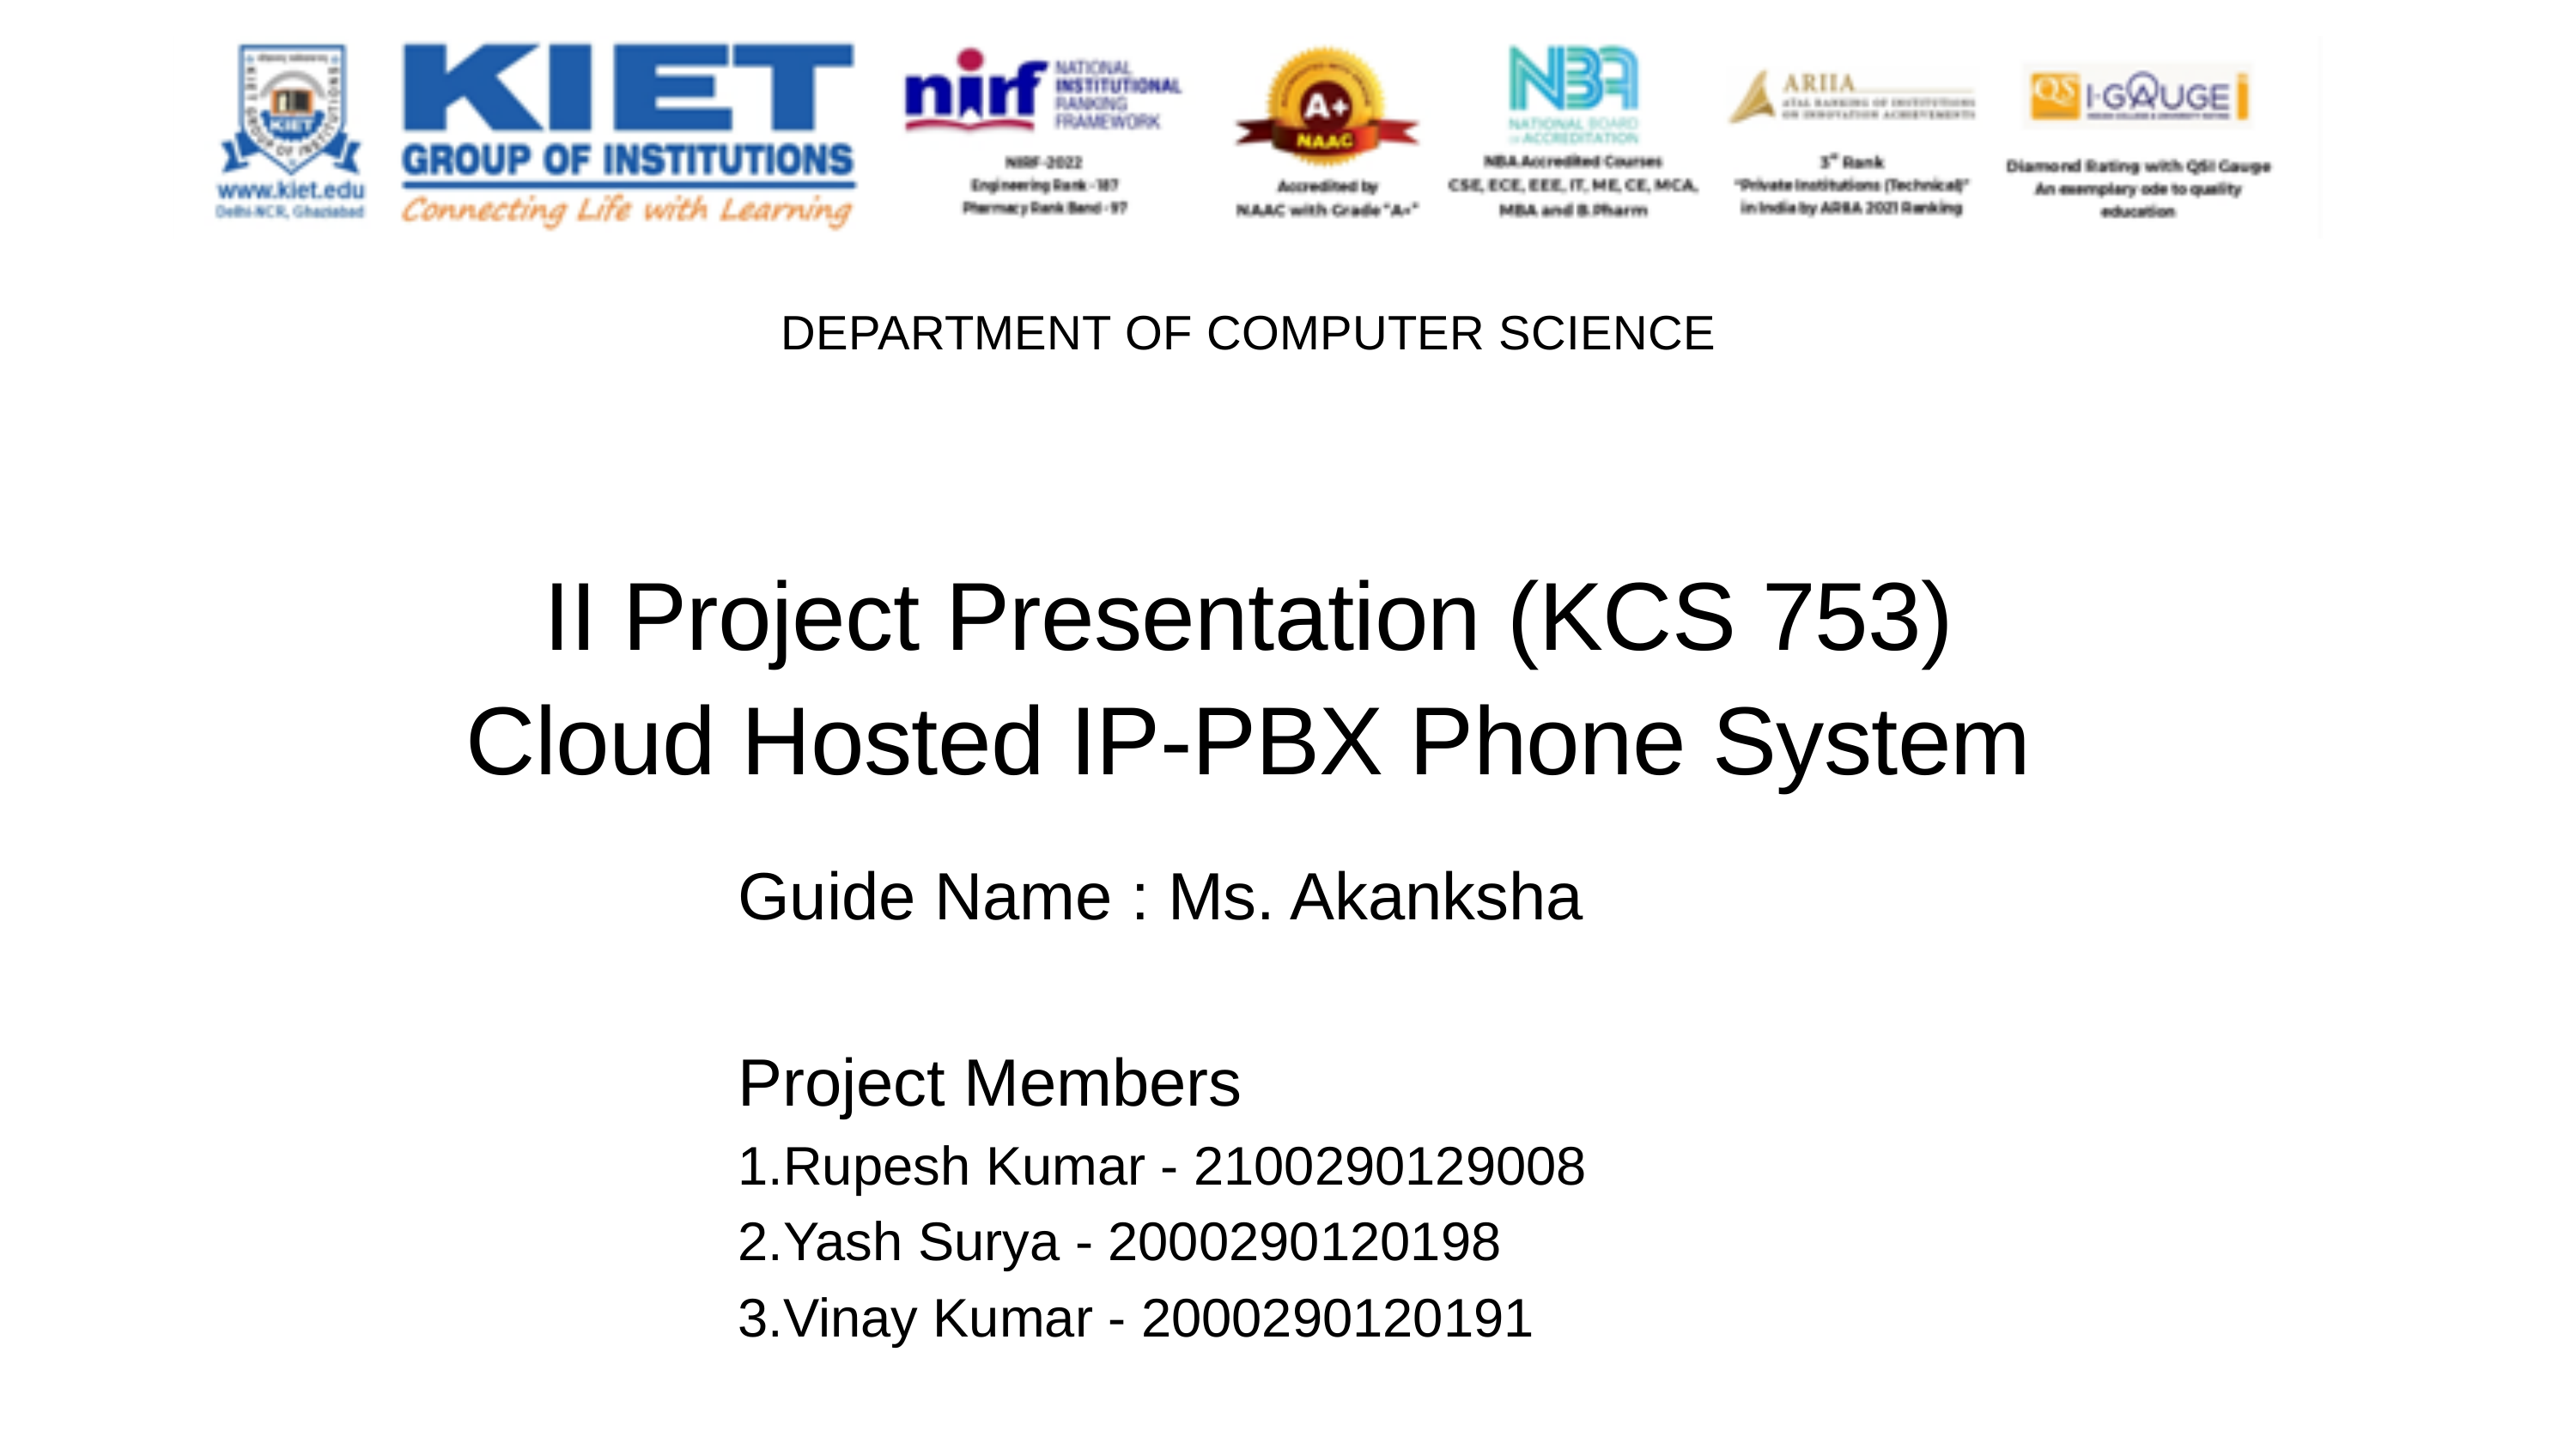

DEPARTMENT OF COMPUTER SCIENCE

II Project Presentation (KCS 753)
Cloud Hosted IP-PBX Phone System
Guide Name : Ms. Akanksha

Project Members
1.Rupesh Kumar - 2100290129008
2.Yash Surya - 2000290120198
3.Vinay Kumar - 2000290120191